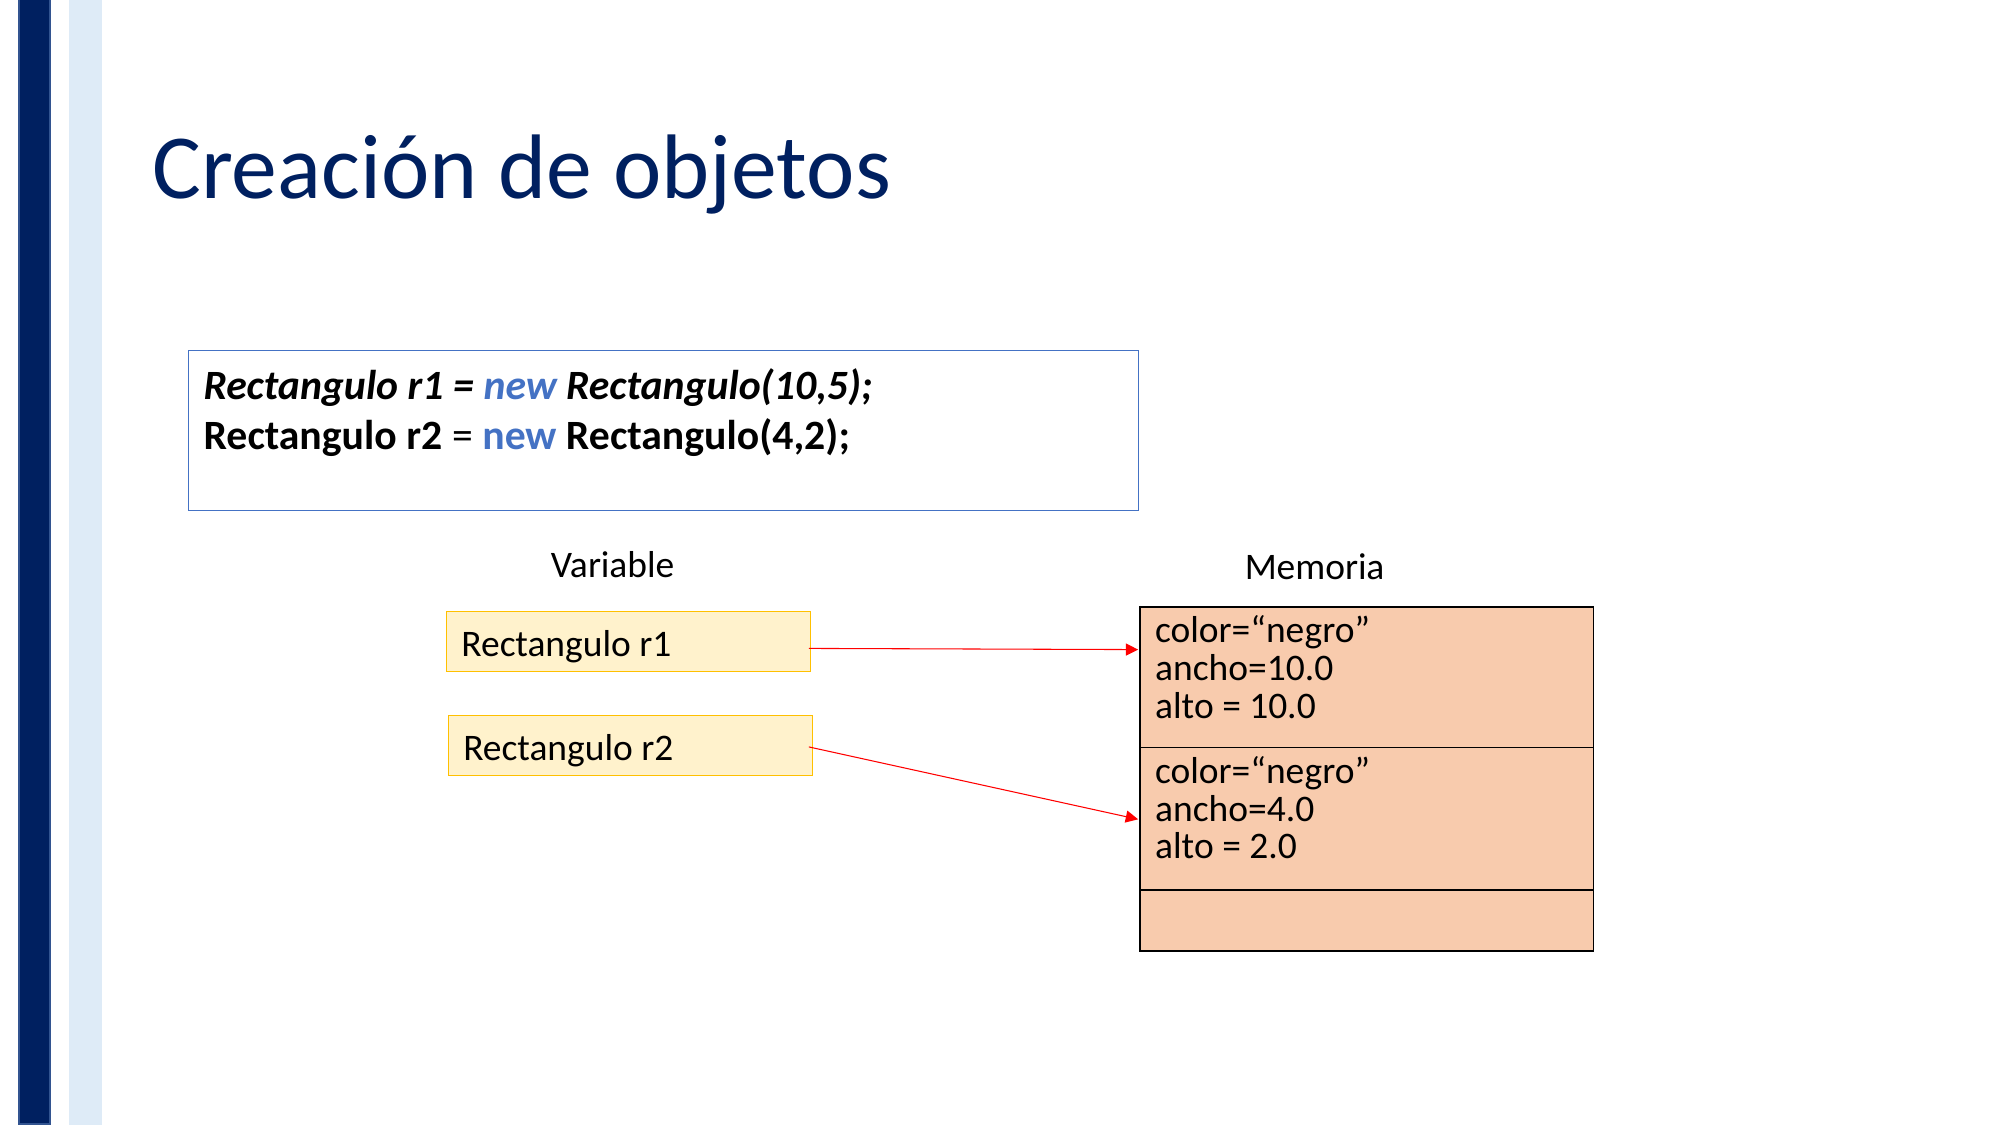

# Creación de objetos

Rectangulo r1 = new Rectangulo(10,5);
Rectangulo r2 = new Rectangulo(4,2);

Variable
Memoria
| color=“negro” ancho=10.0 alto = 10.0 |
| --- |
| color=“negro” ancho=4.0 alto = 2.0 |
|  |
Rectangulo r1
Rectangulo r2